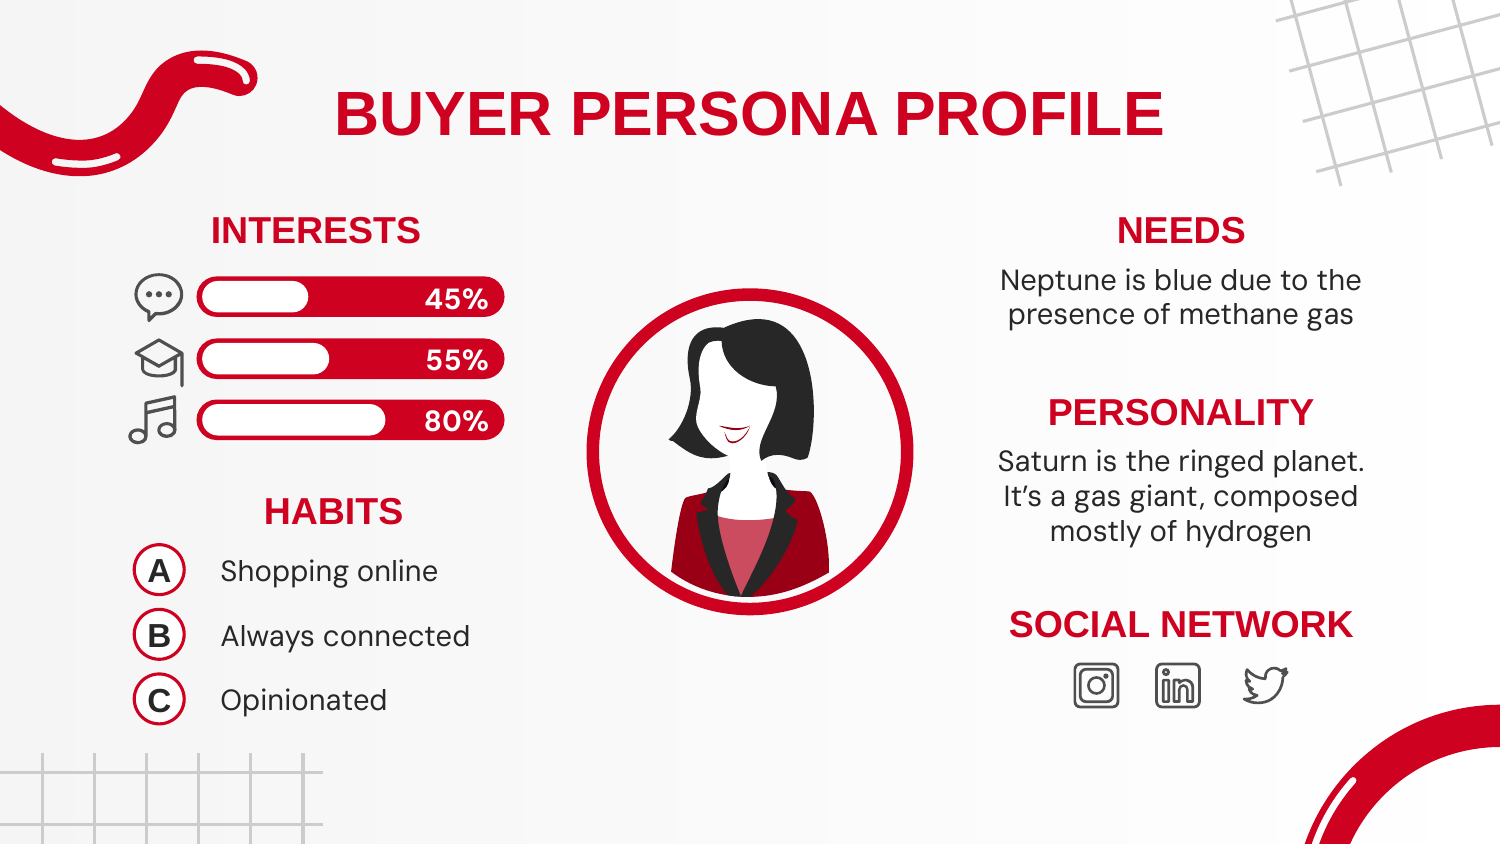

# BUYER PERSONA PROFILE
INTERESTS
NEEDS
Neptune is blue due to the presence of methane gas

45%

55%

PERSONALITY

80%
Saturn is the ringed planet. It’s a gas giant, composed mostly of hydrogen
HABITS
A
Shopping online
SOCIAL NETWORK
B
Always connected

C
Opinionated